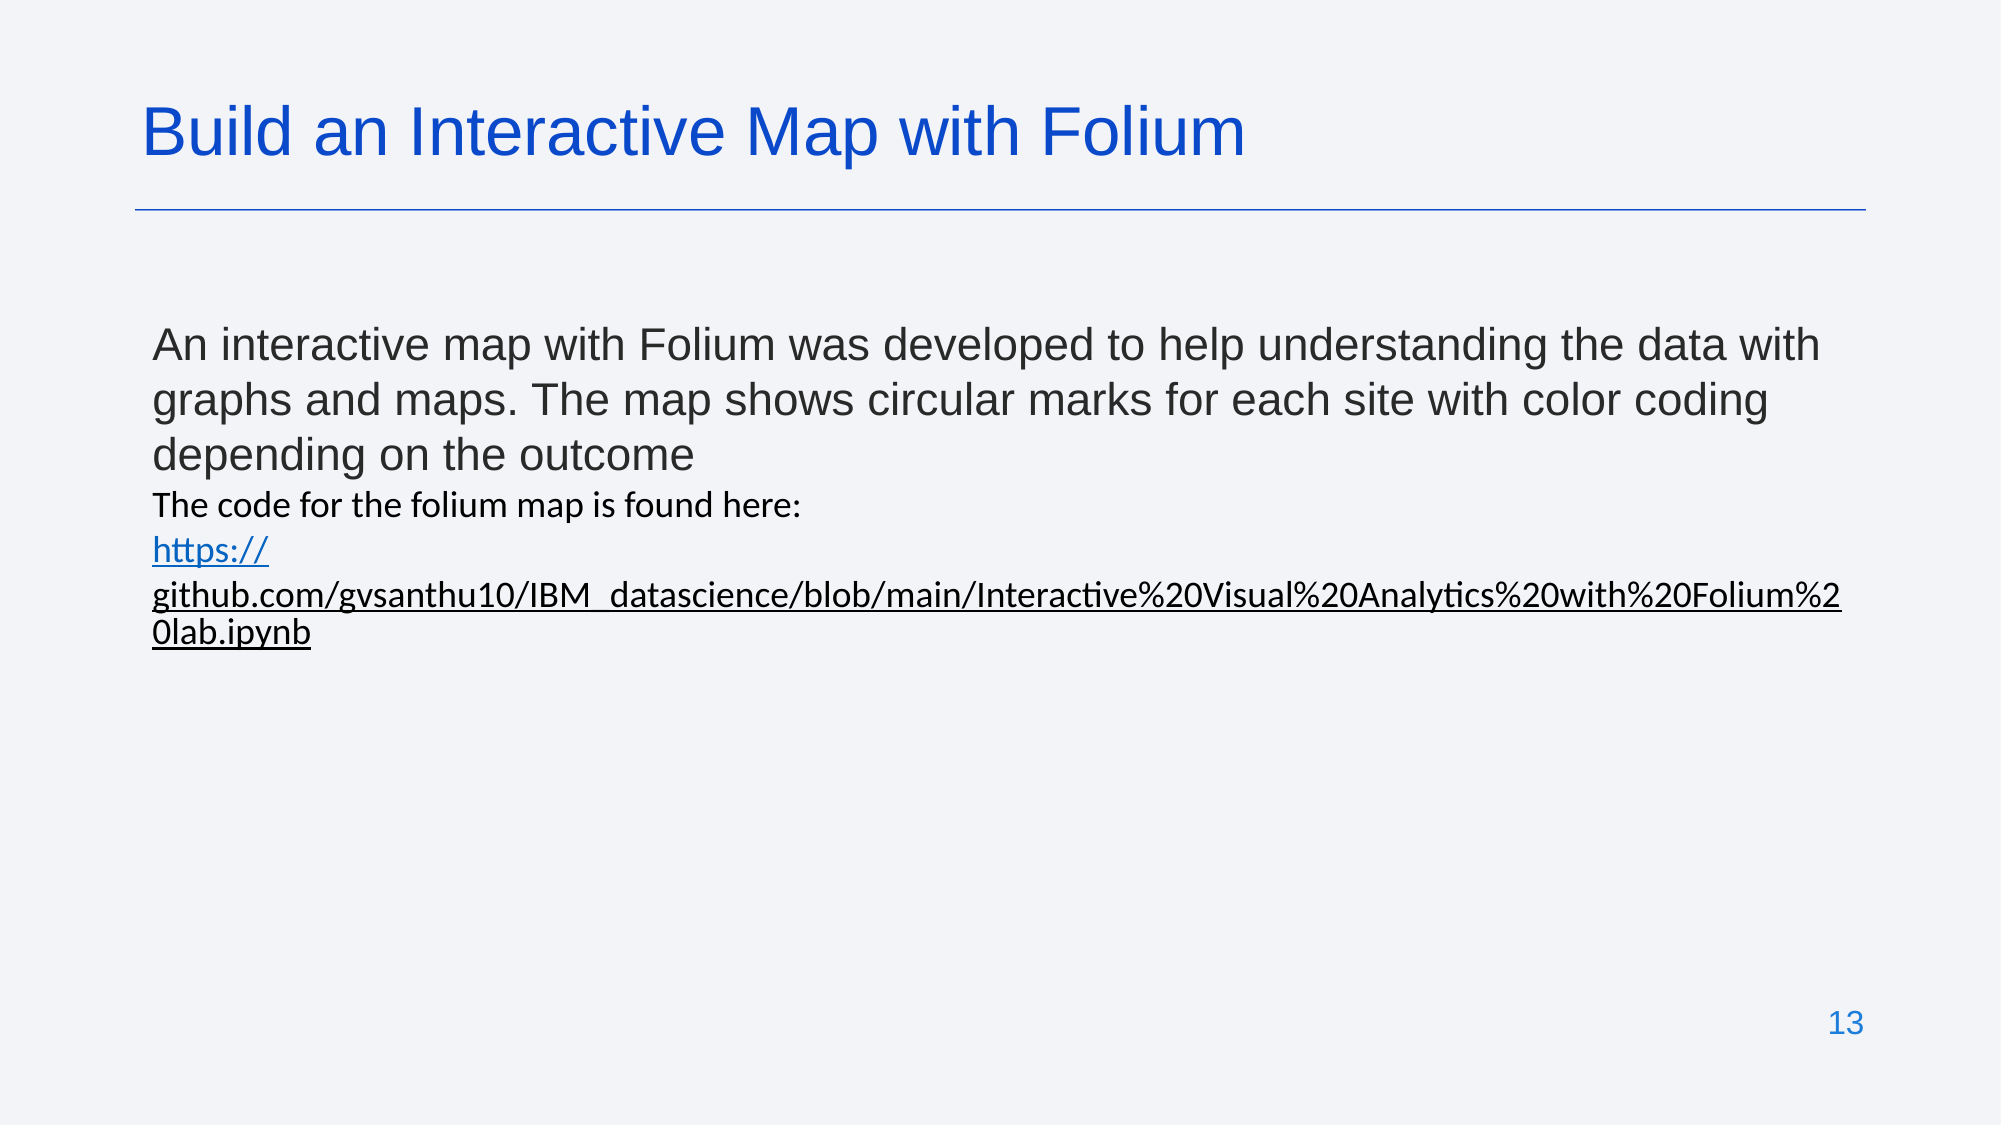

Build an Interactive Map with Folium
An interactive map with Folium was developed to help understanding the data with graphs and maps. The map shows circular marks for each site with color coding depending on the outcome
The code for the folium map is found here:
https://github.com/gvsanthu10/IBM_datascience/blob/main/Interactive%20Visual%20Analytics%20with%20Folium%20lab.ipynb

13